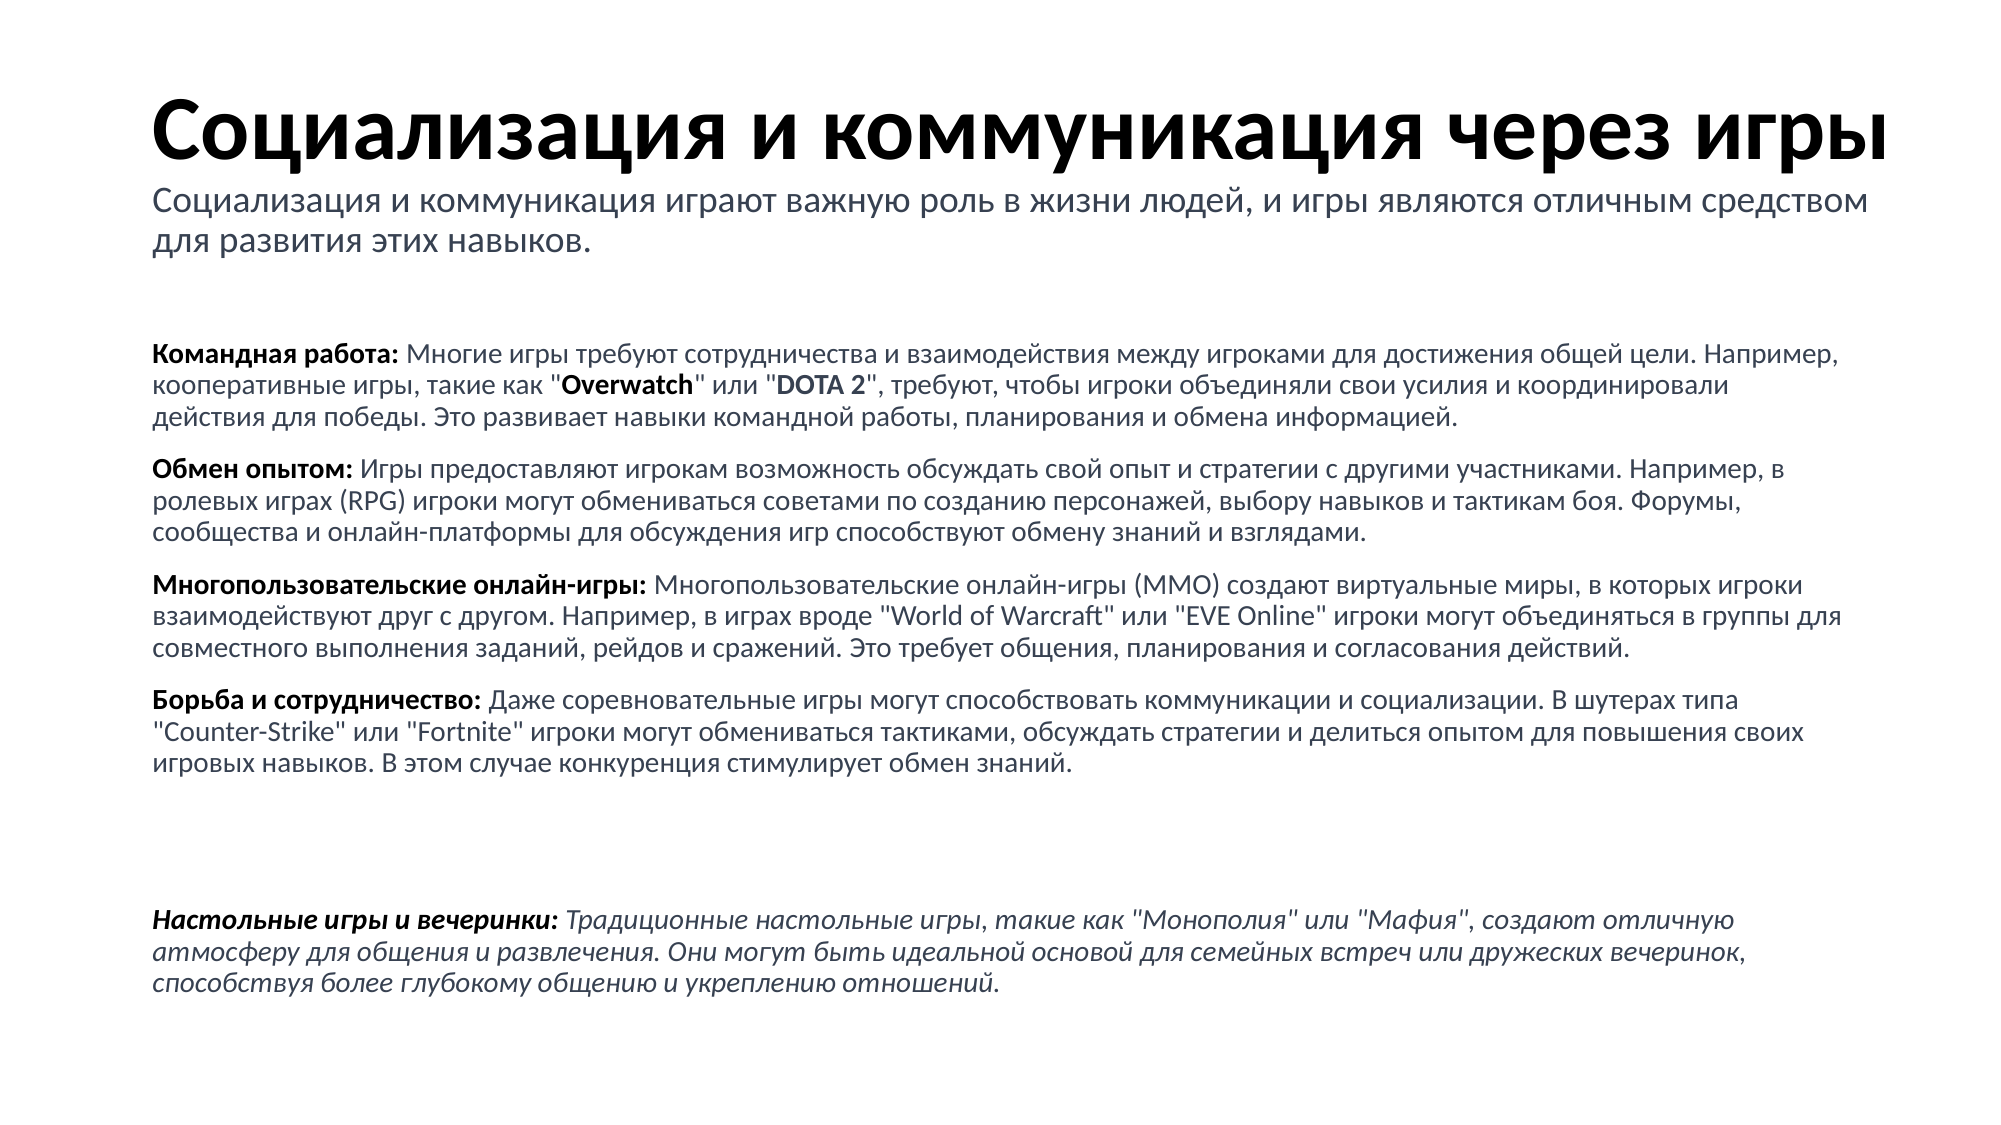

# Социализация и коммуникация через игры Социализация и коммуникация играют важную роль в жизни людей, и игры являются отличным средством для развития этих навыков.
Командная работа: Многие игры требуют сотрудничества и взаимодействия между игроками для достижения общей цели. Например, кооперативные игры, такие как "Overwatch" или "DOTA 2", требуют, чтобы игроки объединяли свои усилия и координировали действия для победы. Это развивает навыки командной работы, планирования и обмена информацией.
Обмен опытом: Игры предоставляют игрокам возможность обсуждать свой опыт и стратегии с другими участниками. Например, в ролевых играх (RPG) игроки могут обмениваться советами по созданию персонажей, выбору навыков и тактикам боя. Форумы, сообщества и онлайн-платформы для обсуждения игр способствуют обмену знаний и взглядами.
Многопользовательские онлайн-игры: Многопользовательские онлайн-игры (MMO) создают виртуальные миры, в которых игроки взаимодействуют друг с другом. Например, в играх вроде "World of Warcraft" или "EVE Online" игроки могут объединяться в группы для совместного выполнения заданий, рейдов и сражений. Это требует общения, планирования и согласования действий.
Борьба и сотрудничество: Даже соревновательные игры могут способствовать коммуникации и социализации. В шутерах типа "Counter-Strike" или "Fortnite" игроки могут обмениваться тактиками, обсуждать стратегии и делиться опытом для повышения своих игровых навыков. В этом случае конкуренция стимулирует обмен знаний.

Настольные игры и вечеринки: Традиционные настольные игры, такие как "Монополия" или "Мафия", создают отличную атмосферу для общения и развлечения. Они могут быть идеальной основой для семейных встреч или дружеских вечеринок, способствуя более глубокому общению и укреплению отношений.